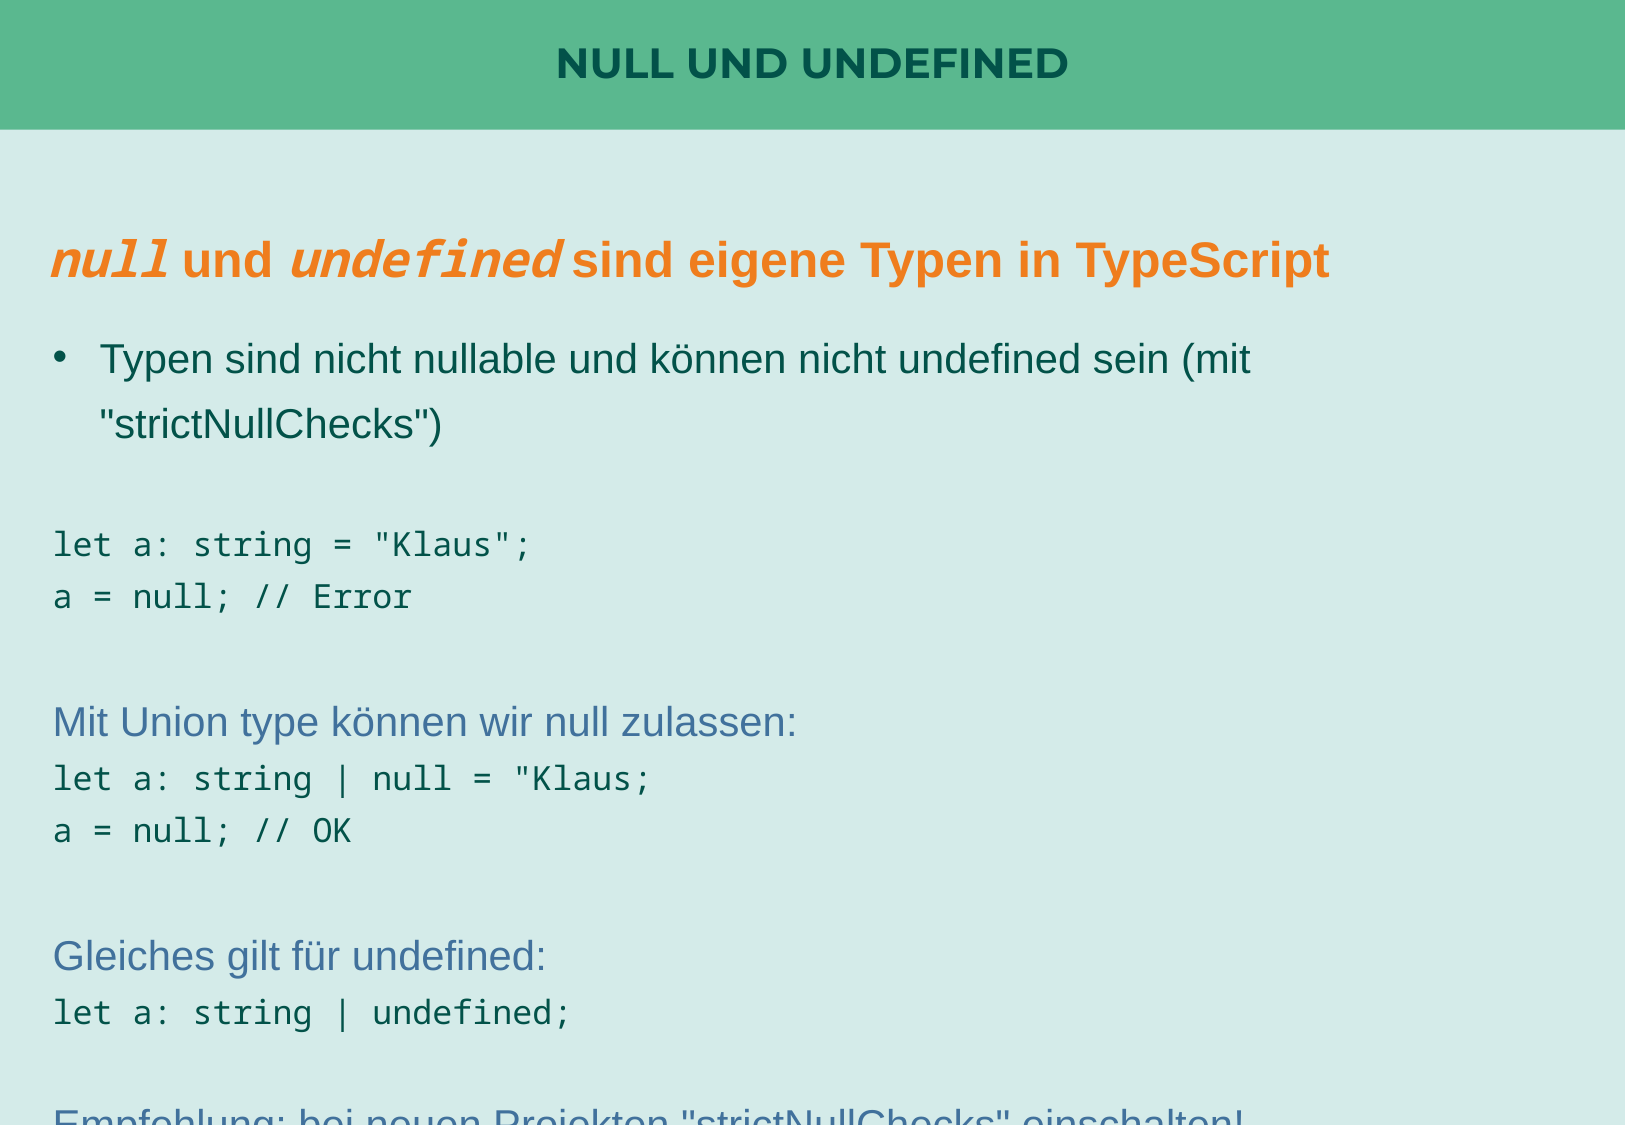

# Null und undefined
null und undefined sind eigene Typen in TypeScript
Typen sind nicht nullable und können nicht undefined sein (mit "strictNullChecks")

let a: string = "Klaus";
a = null; // Error

Mit Union type können wir null zulassen:
let a: string | null = "Klaus;
a = null; // OK

Gleiches gilt für undefined:
let a: string | undefined;

Empfehlung: bei neuen Projekten "strictNullChecks" einschalten!